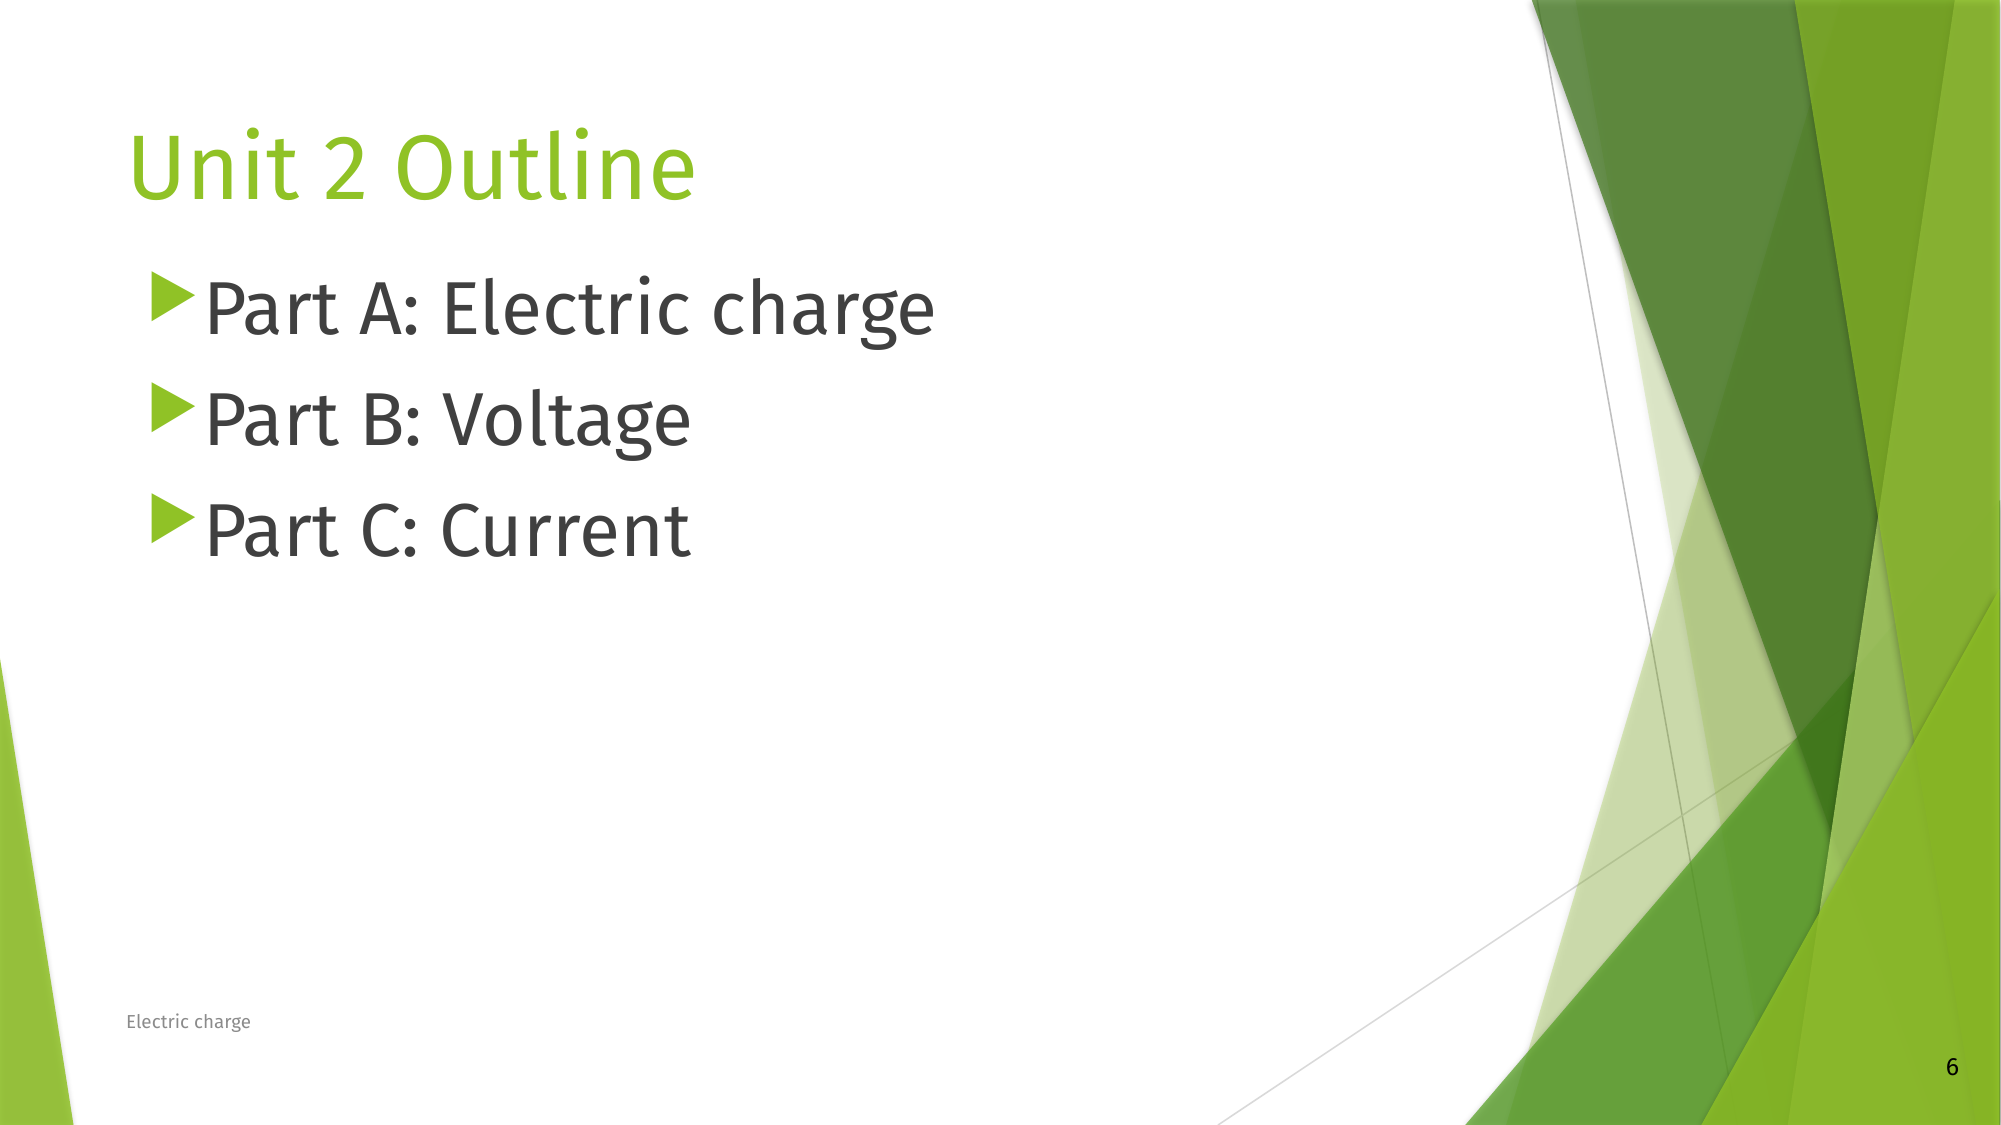

# Unit 2 Outline
Part A: Electric charge
Part B: Voltage
Part C: Current
Electric charge
6